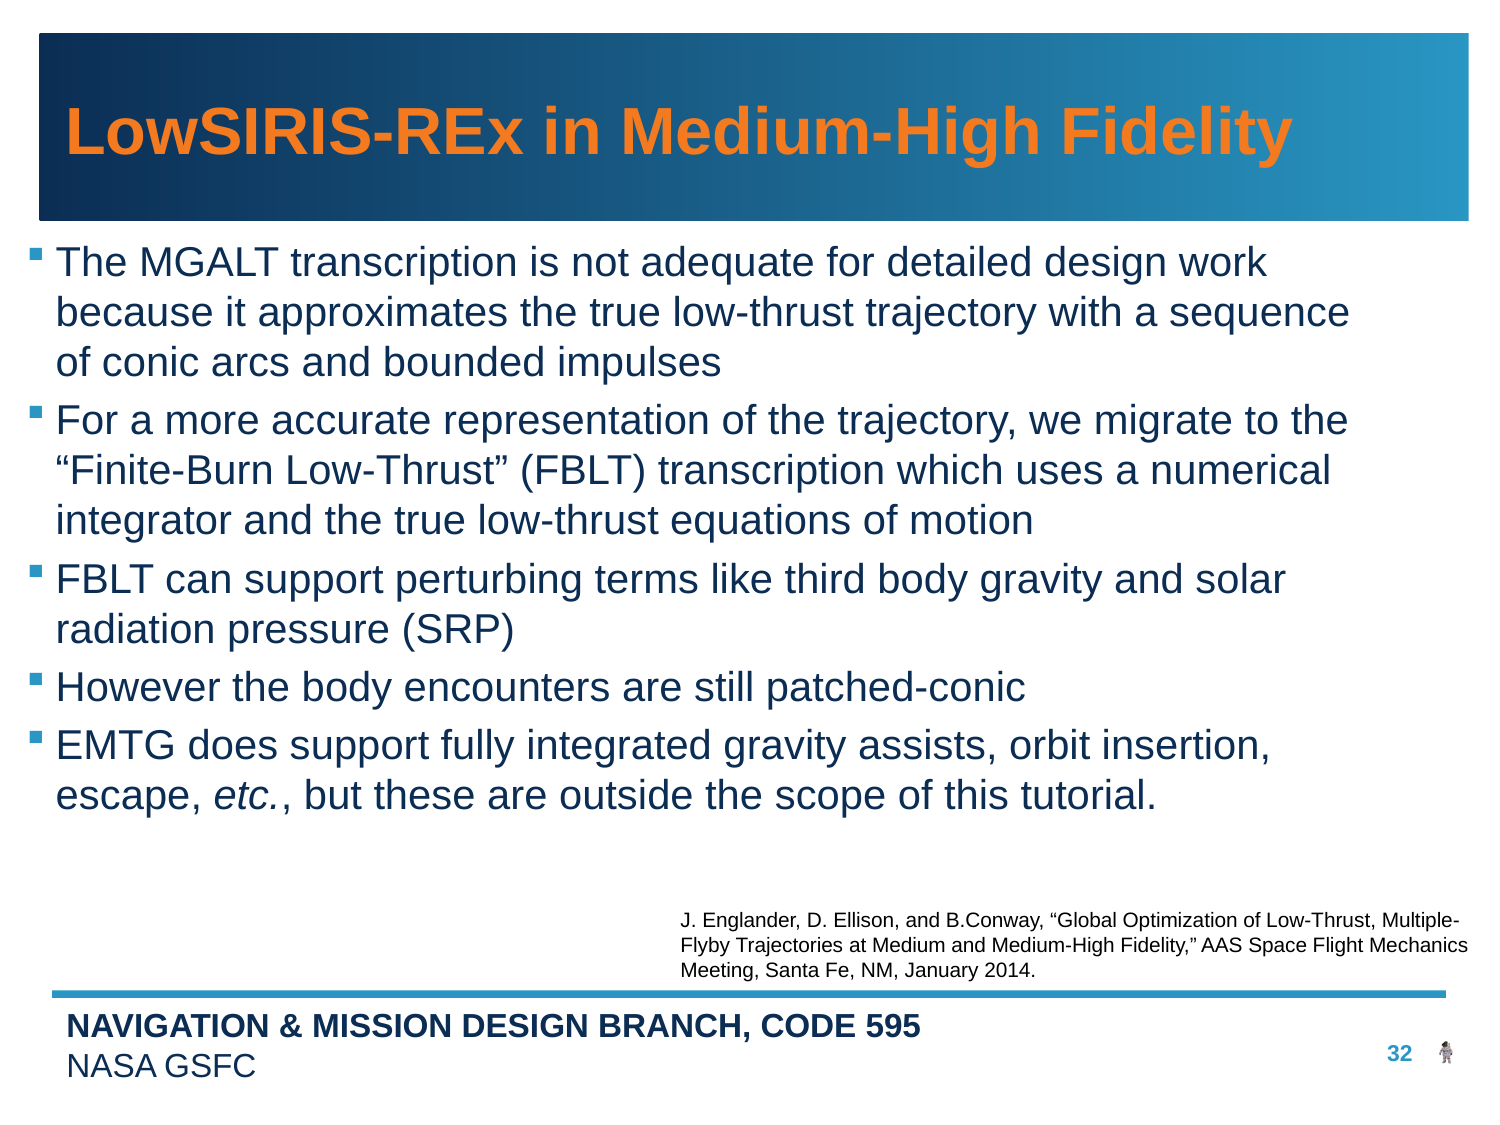

# LowSIRIS-REx in Medium-High Fidelity
The MGALT transcription is not adequate for detailed design work because it approximates the true low-thrust trajectory with a sequence of conic arcs and bounded impulses
For a more accurate representation of the trajectory, we migrate to the “Finite-Burn Low-Thrust” (FBLT) transcription which uses a numerical integrator and the true low-thrust equations of motion
FBLT can support perturbing terms like third body gravity and solar radiation pressure (SRP)
However the body encounters are still patched-conic
EMTG does support fully integrated gravity assists, orbit insertion, escape, etc., but these are outside the scope of this tutorial.
J. Englander, D. Ellison, and B.Conway, “Global Optimization of Low-Thrust, Multiple-Flyby Trajectories at Medium and Medium-High Fidelity,” AAS Space Flight Mechanics Meeting, Santa Fe, NM, January 2014.
32